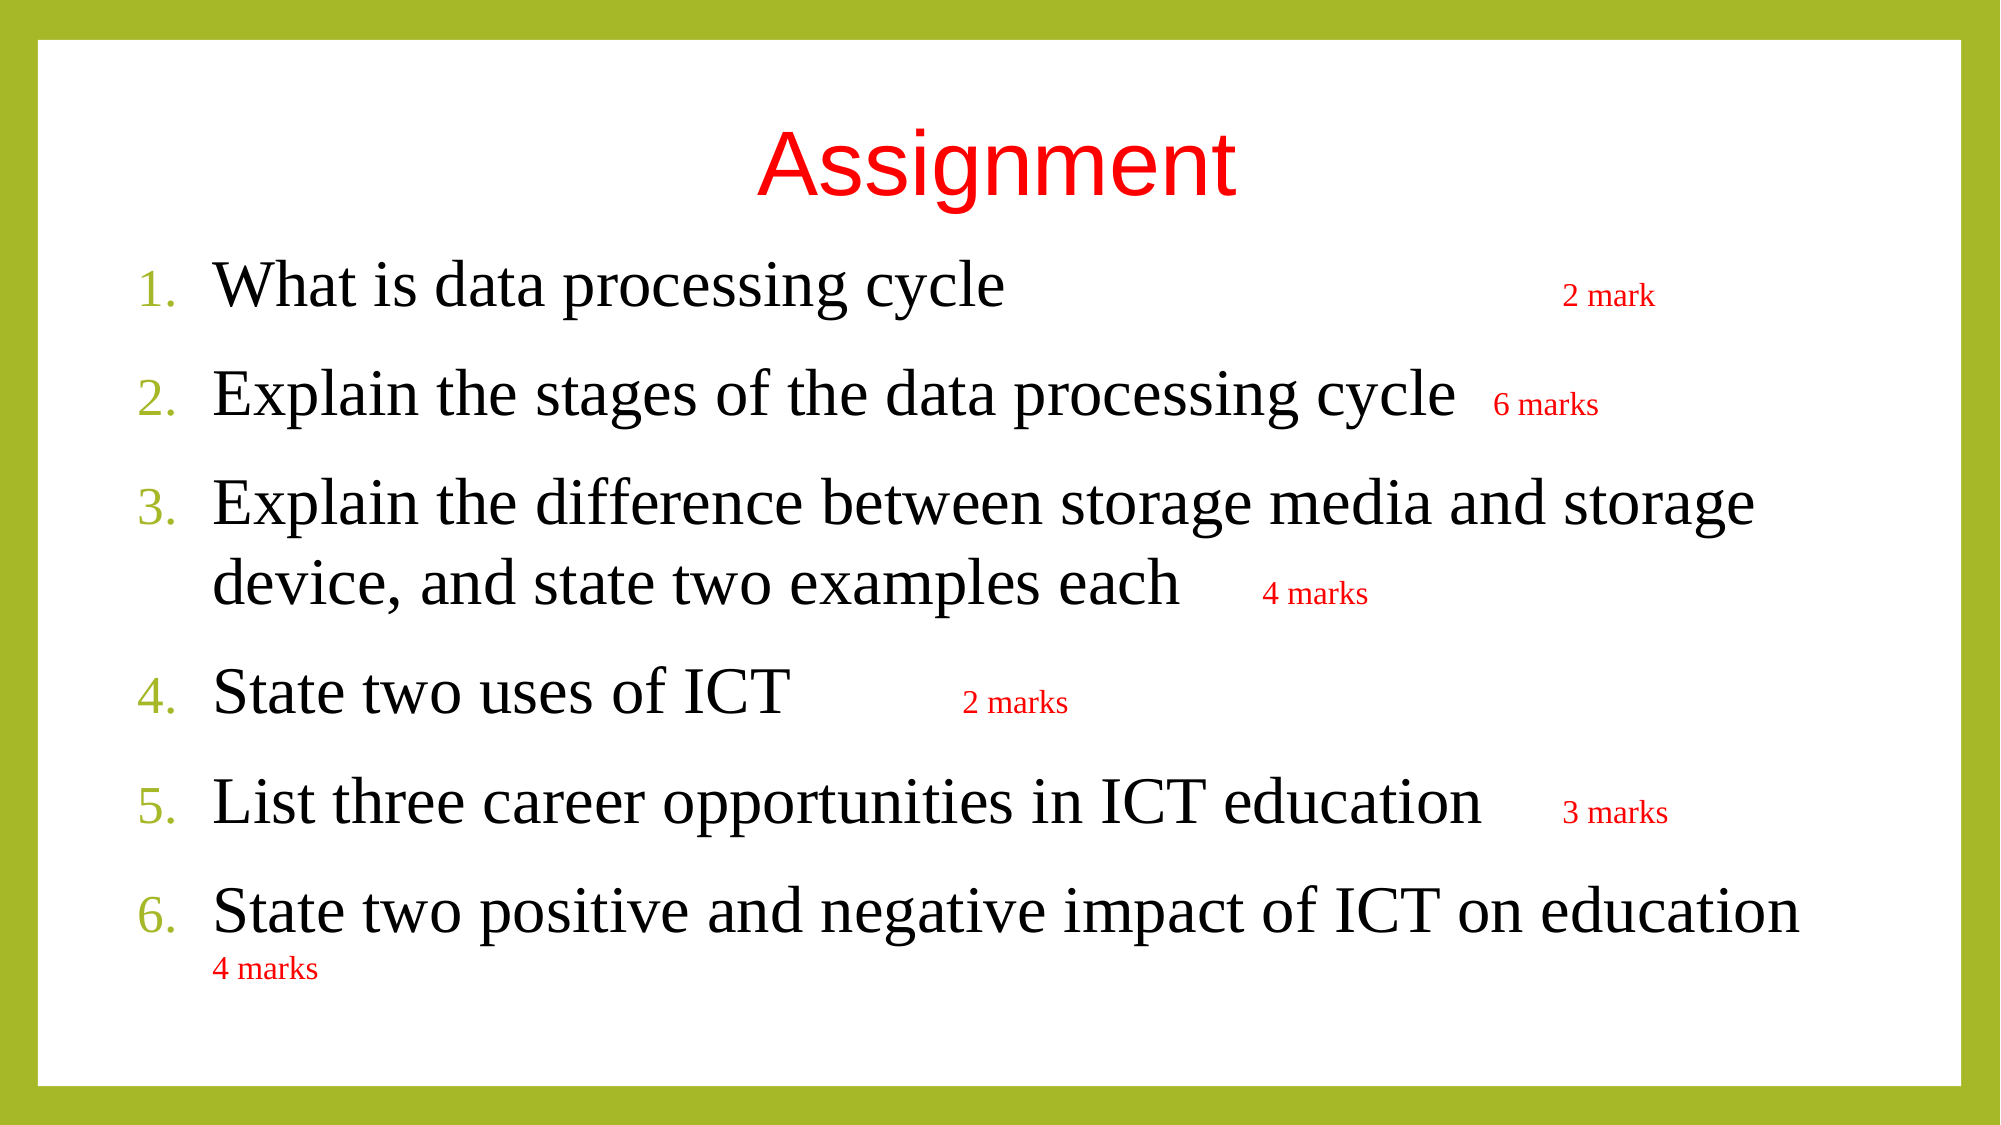

# Assignment
What is data processing cycle 				2 mark
Explain the stages of the data processing cycle  6 marks
Explain the difference between storage media and storage device, and state two examples each 	4 marks
State two uses of ICT 		2 marks
List three career opportunities in ICT education	3 marks
State two positive and negative impact of ICT on education 	4 marks